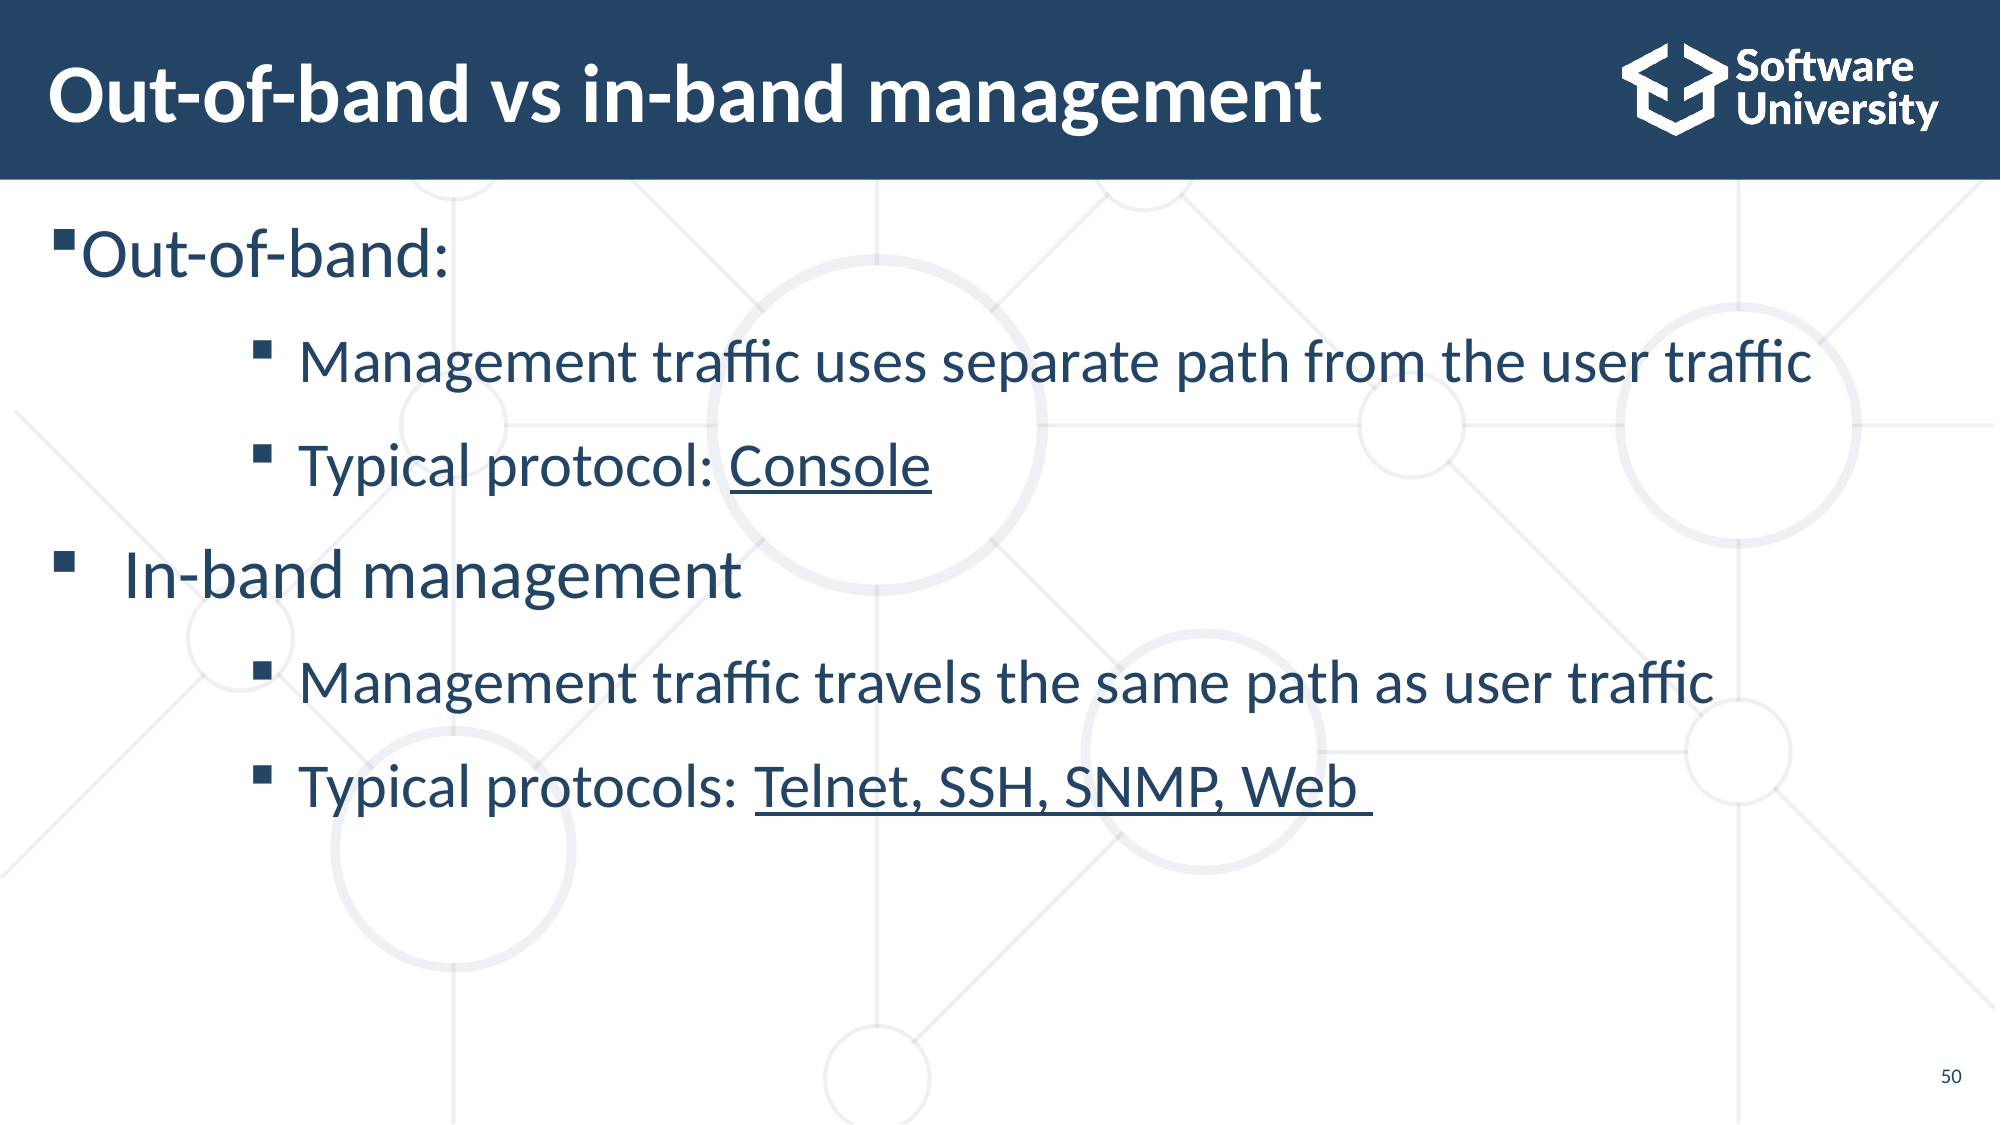

# Out-of-band vs in-band management
Out-of-band:
Management traffic uses separate path from the user traffic
Typical protocol: Console
In-band management
Management traffic travels the same path as user traffic
Typical protocols: Telnet, SSH, SNMP, Web
50